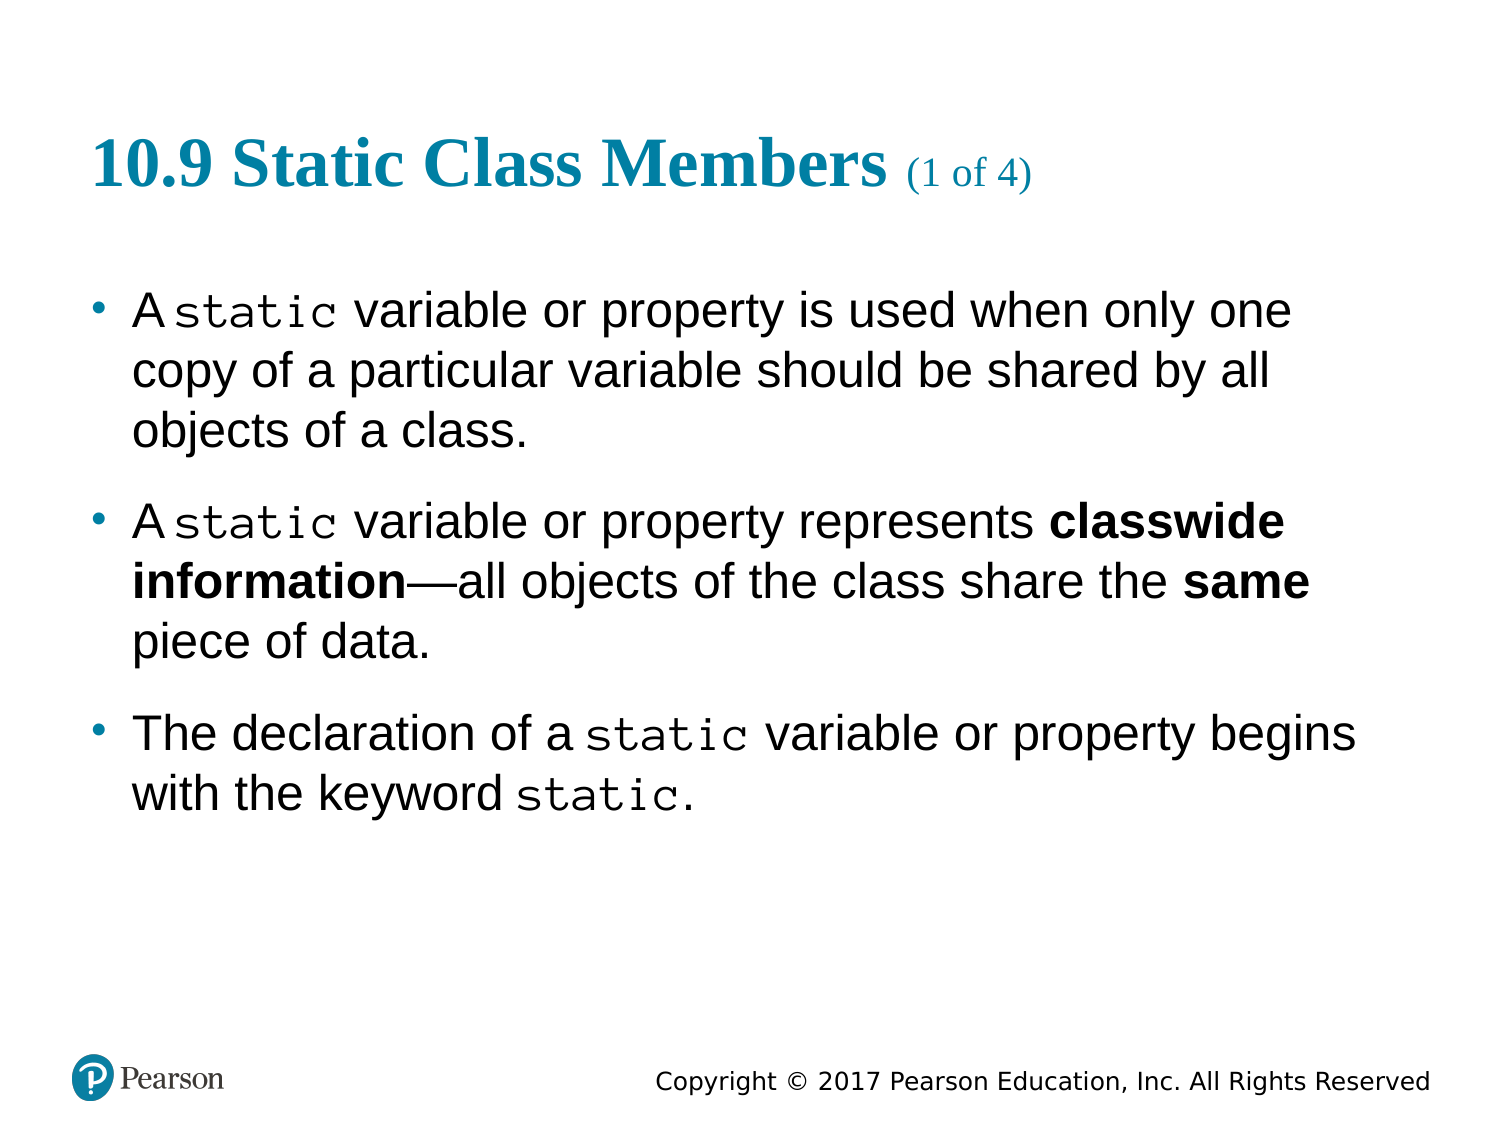

# 10.9 Static Class Members (1 of 4)
A static variable or property is used when only one copy of a particular variable should be shared by all objects of a class.
A static variable or property represents classwide information—all objects of the class share the same piece of data.
The declaration of a static variable or property begins with the keyword static.